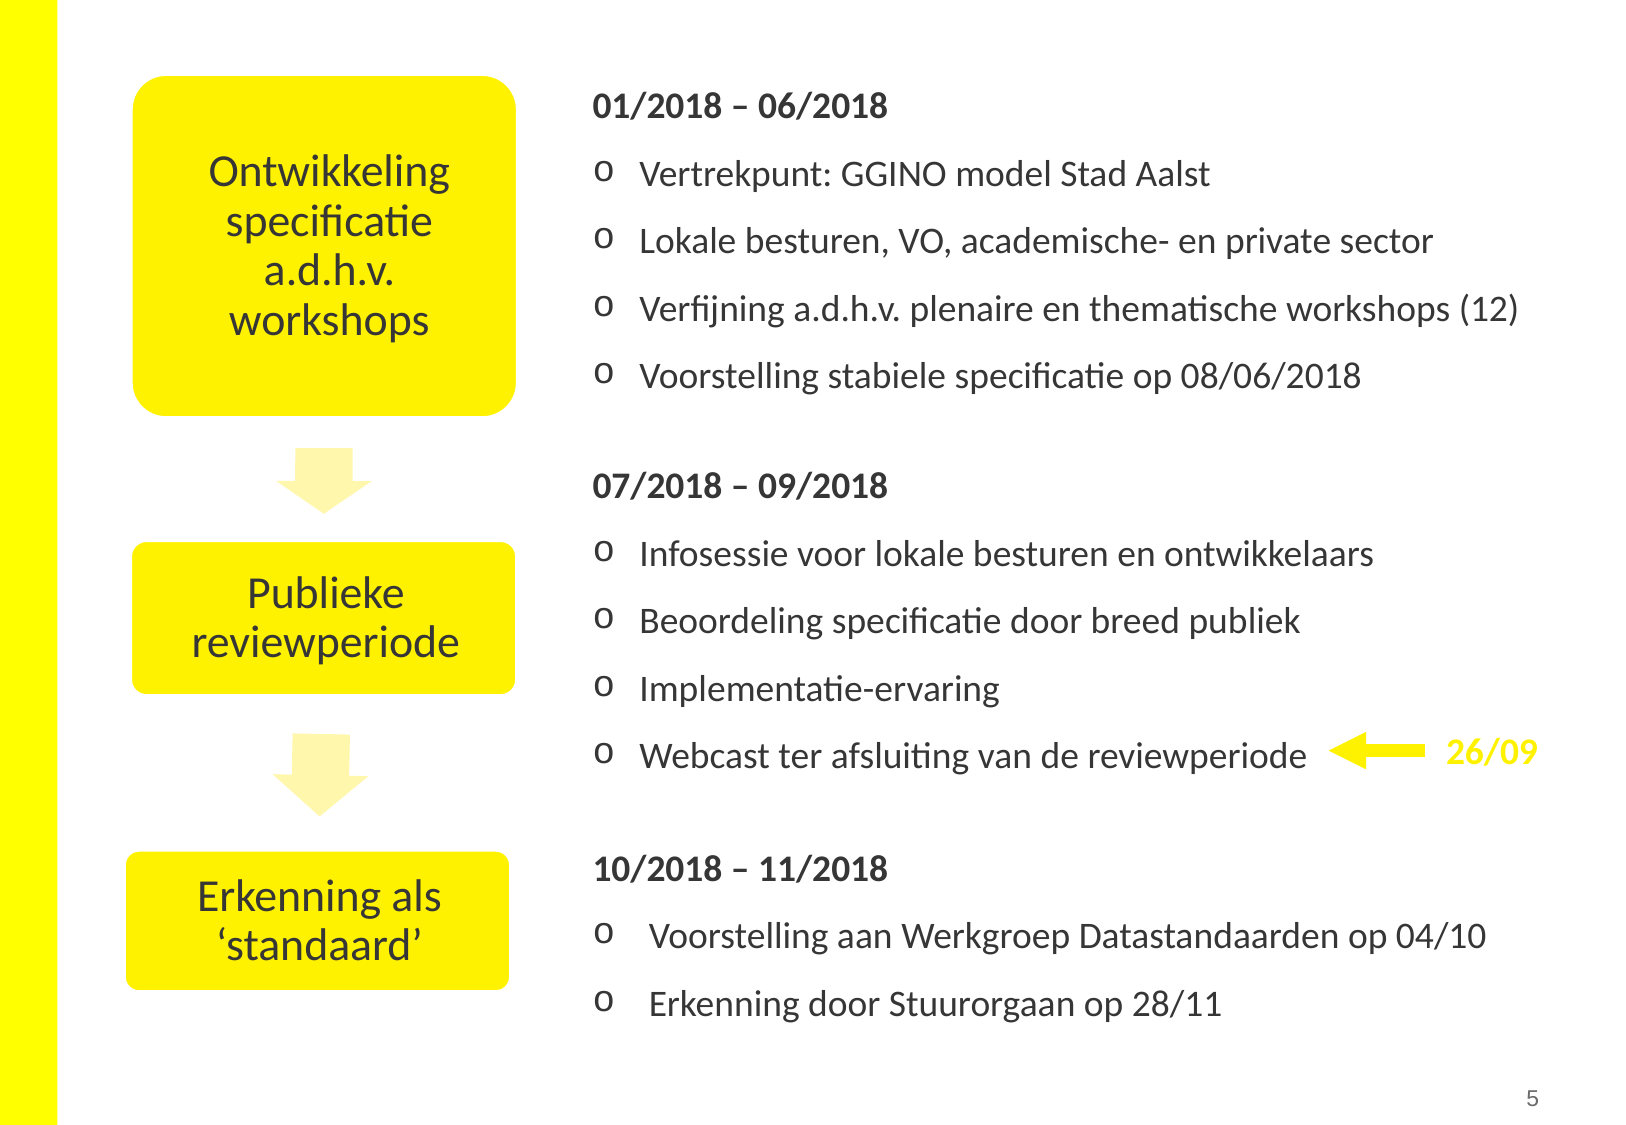

Ontwikkeling specificatie a.d.h.v. workshops

Publieke reviewperiode

Erkenning als ‘standaard’
01/2018 – 06/2018
Vertrekpunt: GGINO model Stad Aalst
Lokale besturen, VO, academische- en private sector
Verfijning a.d.h.v. plenaire en thematische workshops (12)
Voorstelling stabiele specificatie op 08/06/2018

07/2018 – 09/2018
Infosessie voor lokale besturen en ontwikkelaars
Beoordeling specificatie door breed publiek
Implementatie-ervaring
Webcast ter afsluiting van de reviewperiode
26/09
10/2018 – 11/2018
Voorstelling aan Werkgroep Datastandaarden op 04/10
Erkenning door Stuurorgaan op 28/11
5